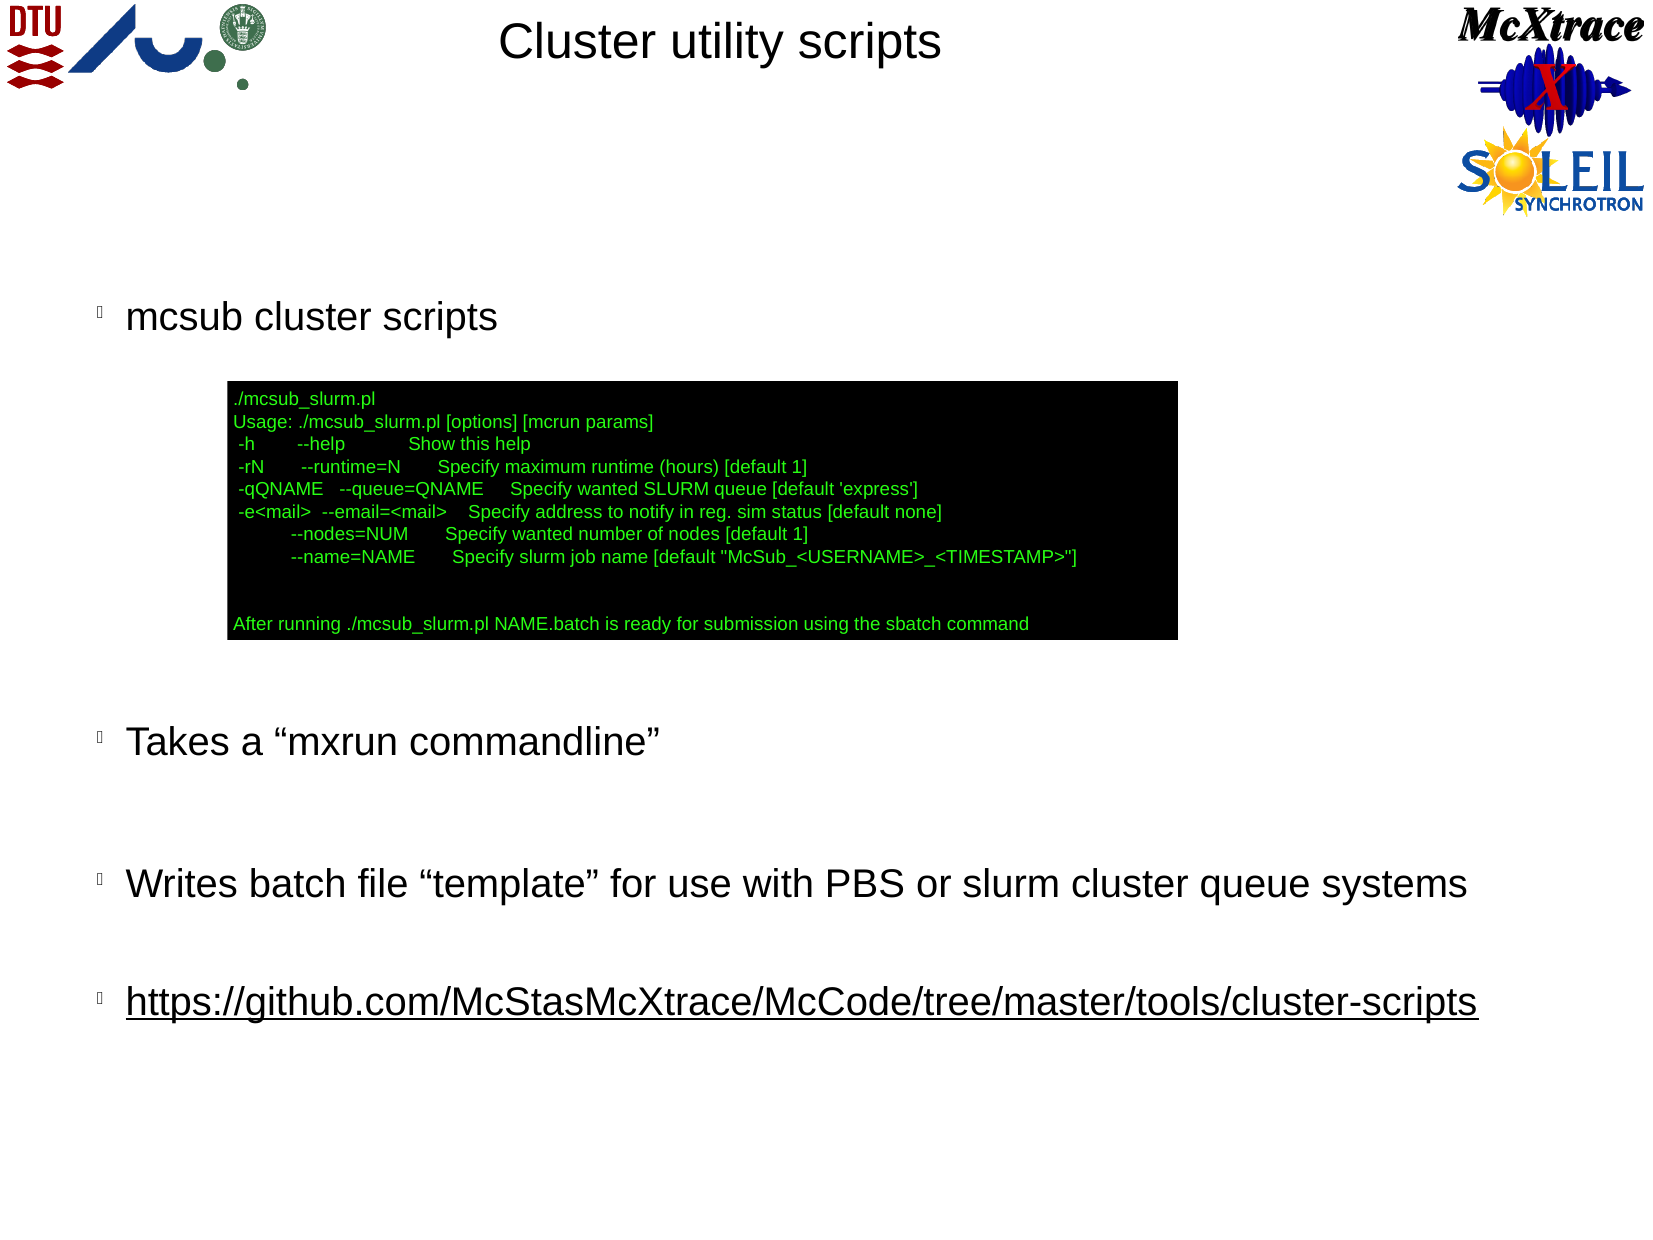

Cluster utility scripts
mcsub cluster scripts

Takes a “mxrun commandline”

Writes batch file “template” for use with PBS or slurm cluster queue systems
https://github.com/McStasMcXtrace/McCode/tree/master/tools/cluster-scripts
./mcsub_slurm.pl
Usage: ./mcsub_slurm.pl [options] [mcrun params]
 -h        --help            Show this help
 -rN       --runtime=N       Specify maximum runtime (hours) [default 1]
 -qQNAME   --queue=QNAME     Specify wanted SLURM queue [default 'express']
 -e<mail>  --email=<mail>    Specify address to notify in reg. sim status [default none]
           --nodes=NUM       Specify wanted number of nodes [default 1]
           --name=NAME       Specify slurm job name [default "McSub_<USERNAME>_<TIMESTAMP>"]

After running ./mcsub_slurm.pl NAME.batch is ready for submission using the sbatch command